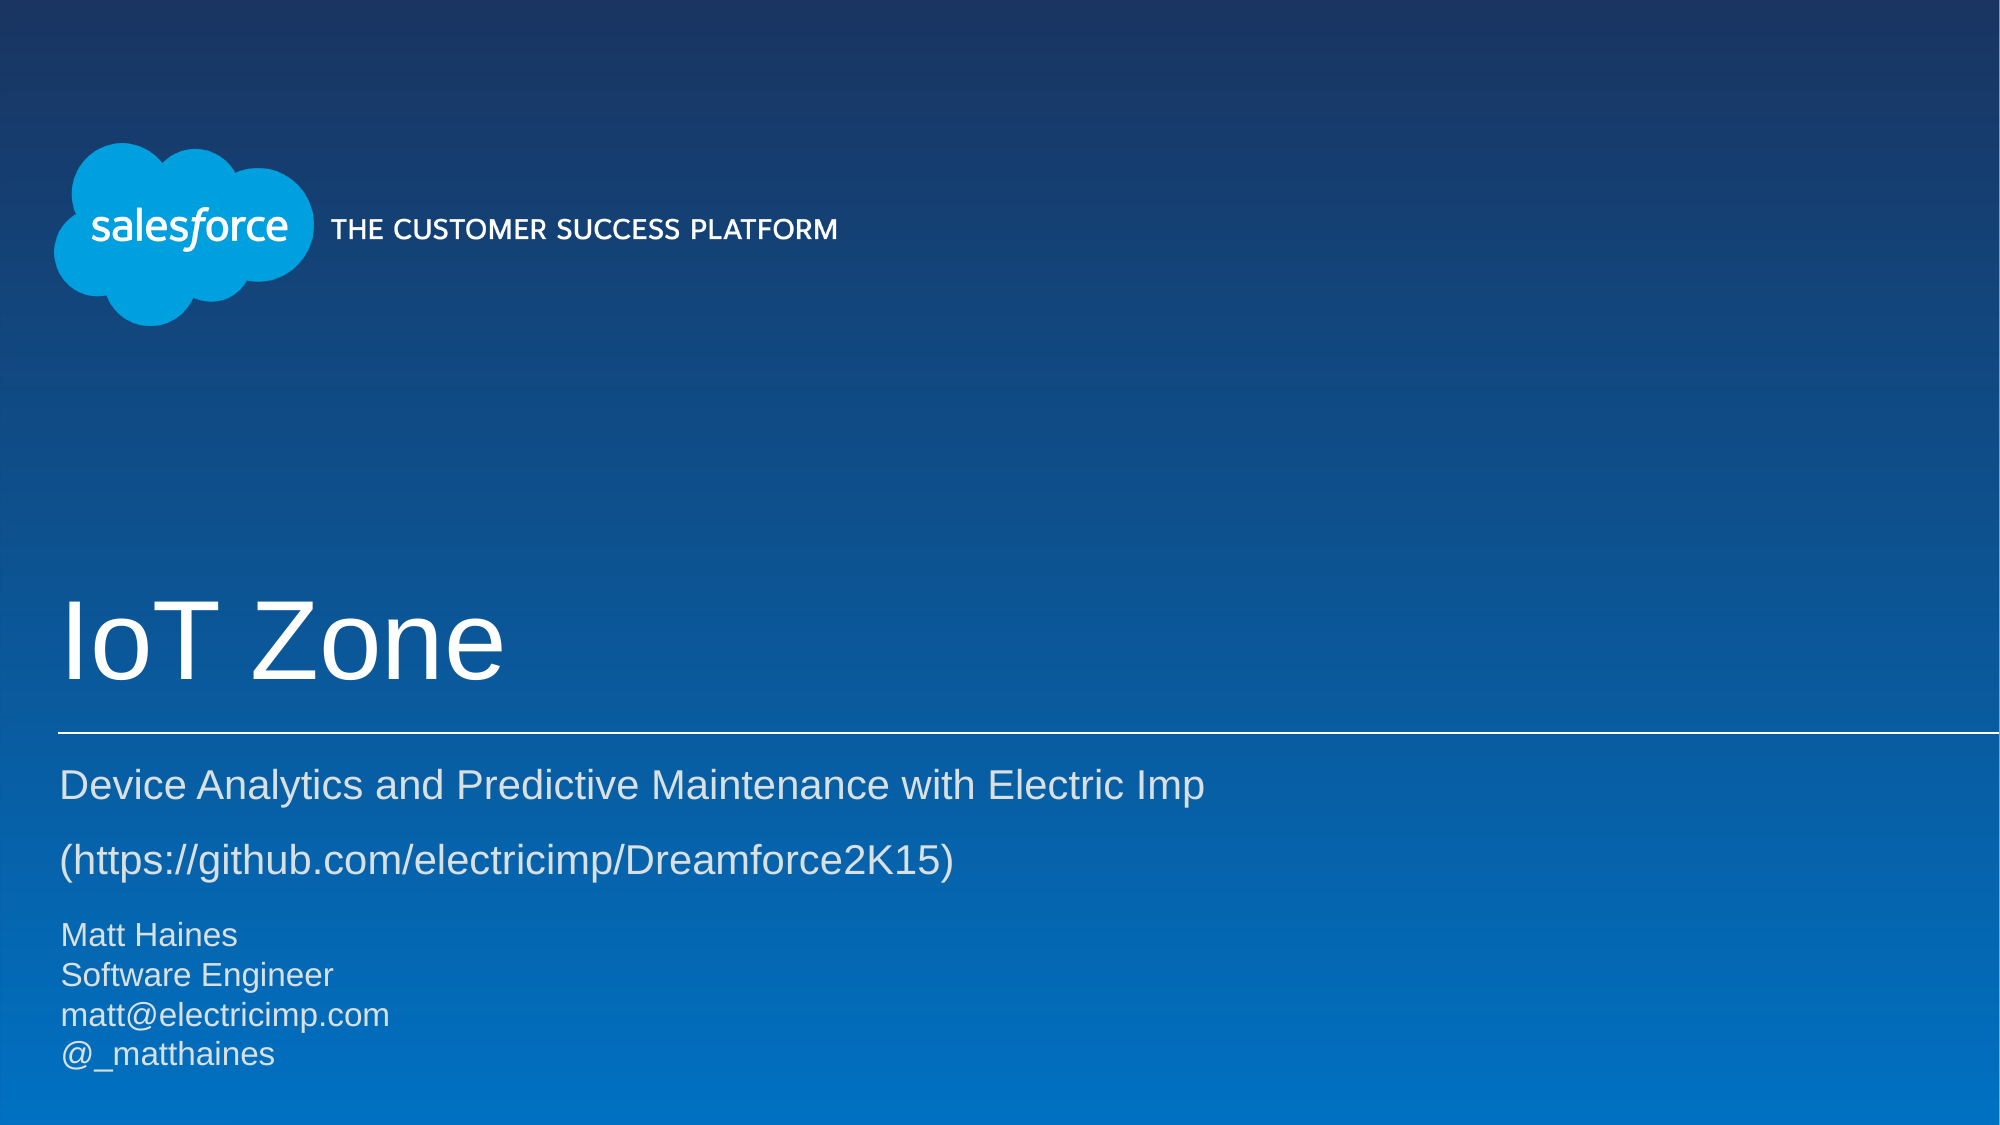

# IoT Zone
Device Analytics and Predictive Maintenance with Electric Imp
(https://github.com/electricimp/Dreamforce2K15)

Matt Haines
Software Engineer
matt@electricimp.com
@_matthaines